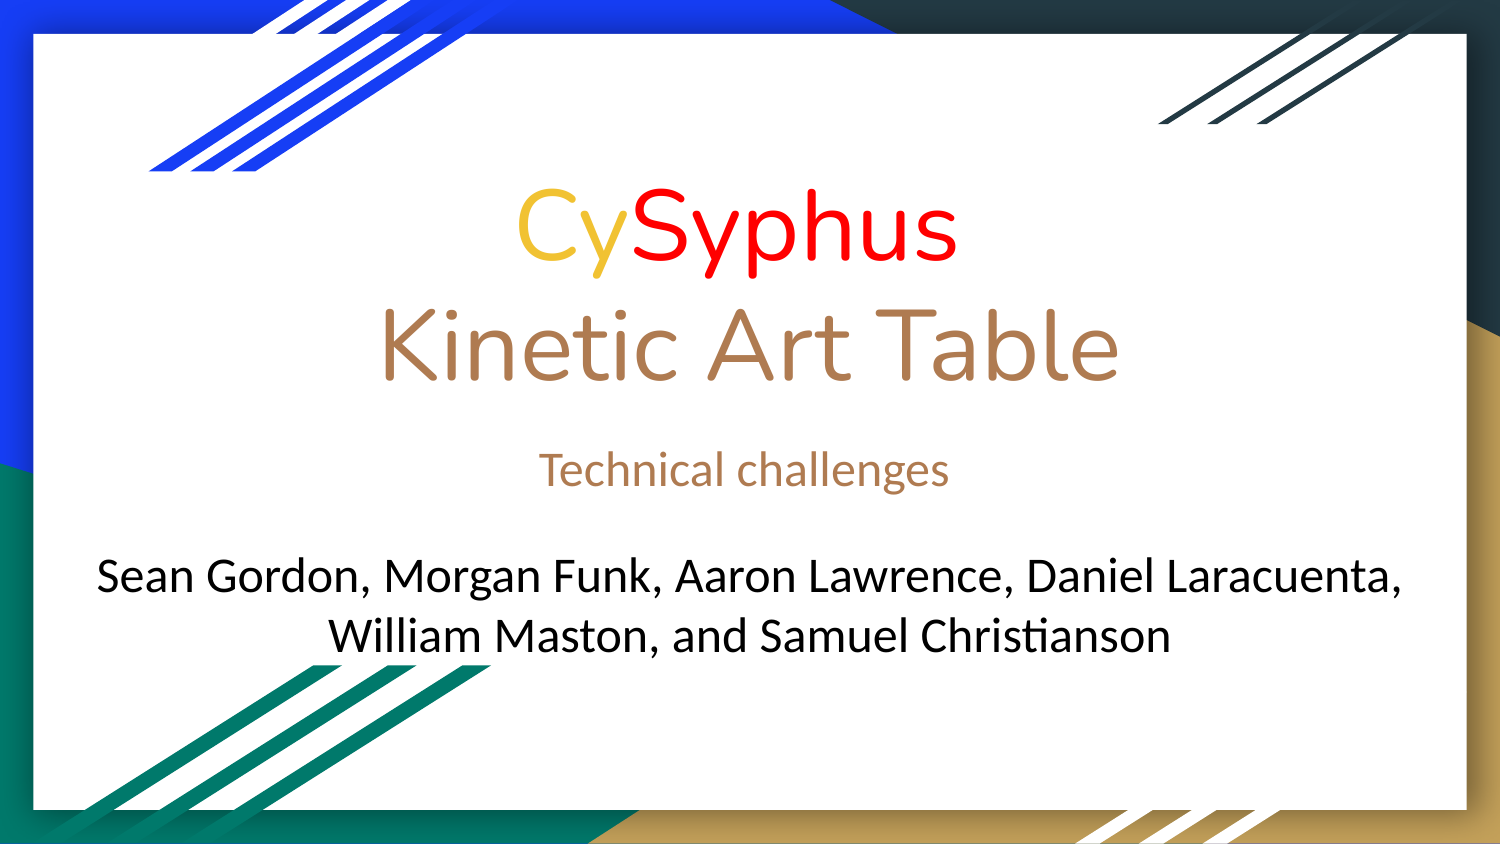

# CySyphus
Kinetic Art Table
Technical challenges
Sean Gordon, Morgan Funk, Aaron Lawrence, Daniel Laracuenta, William Maston, and Samuel Christianson